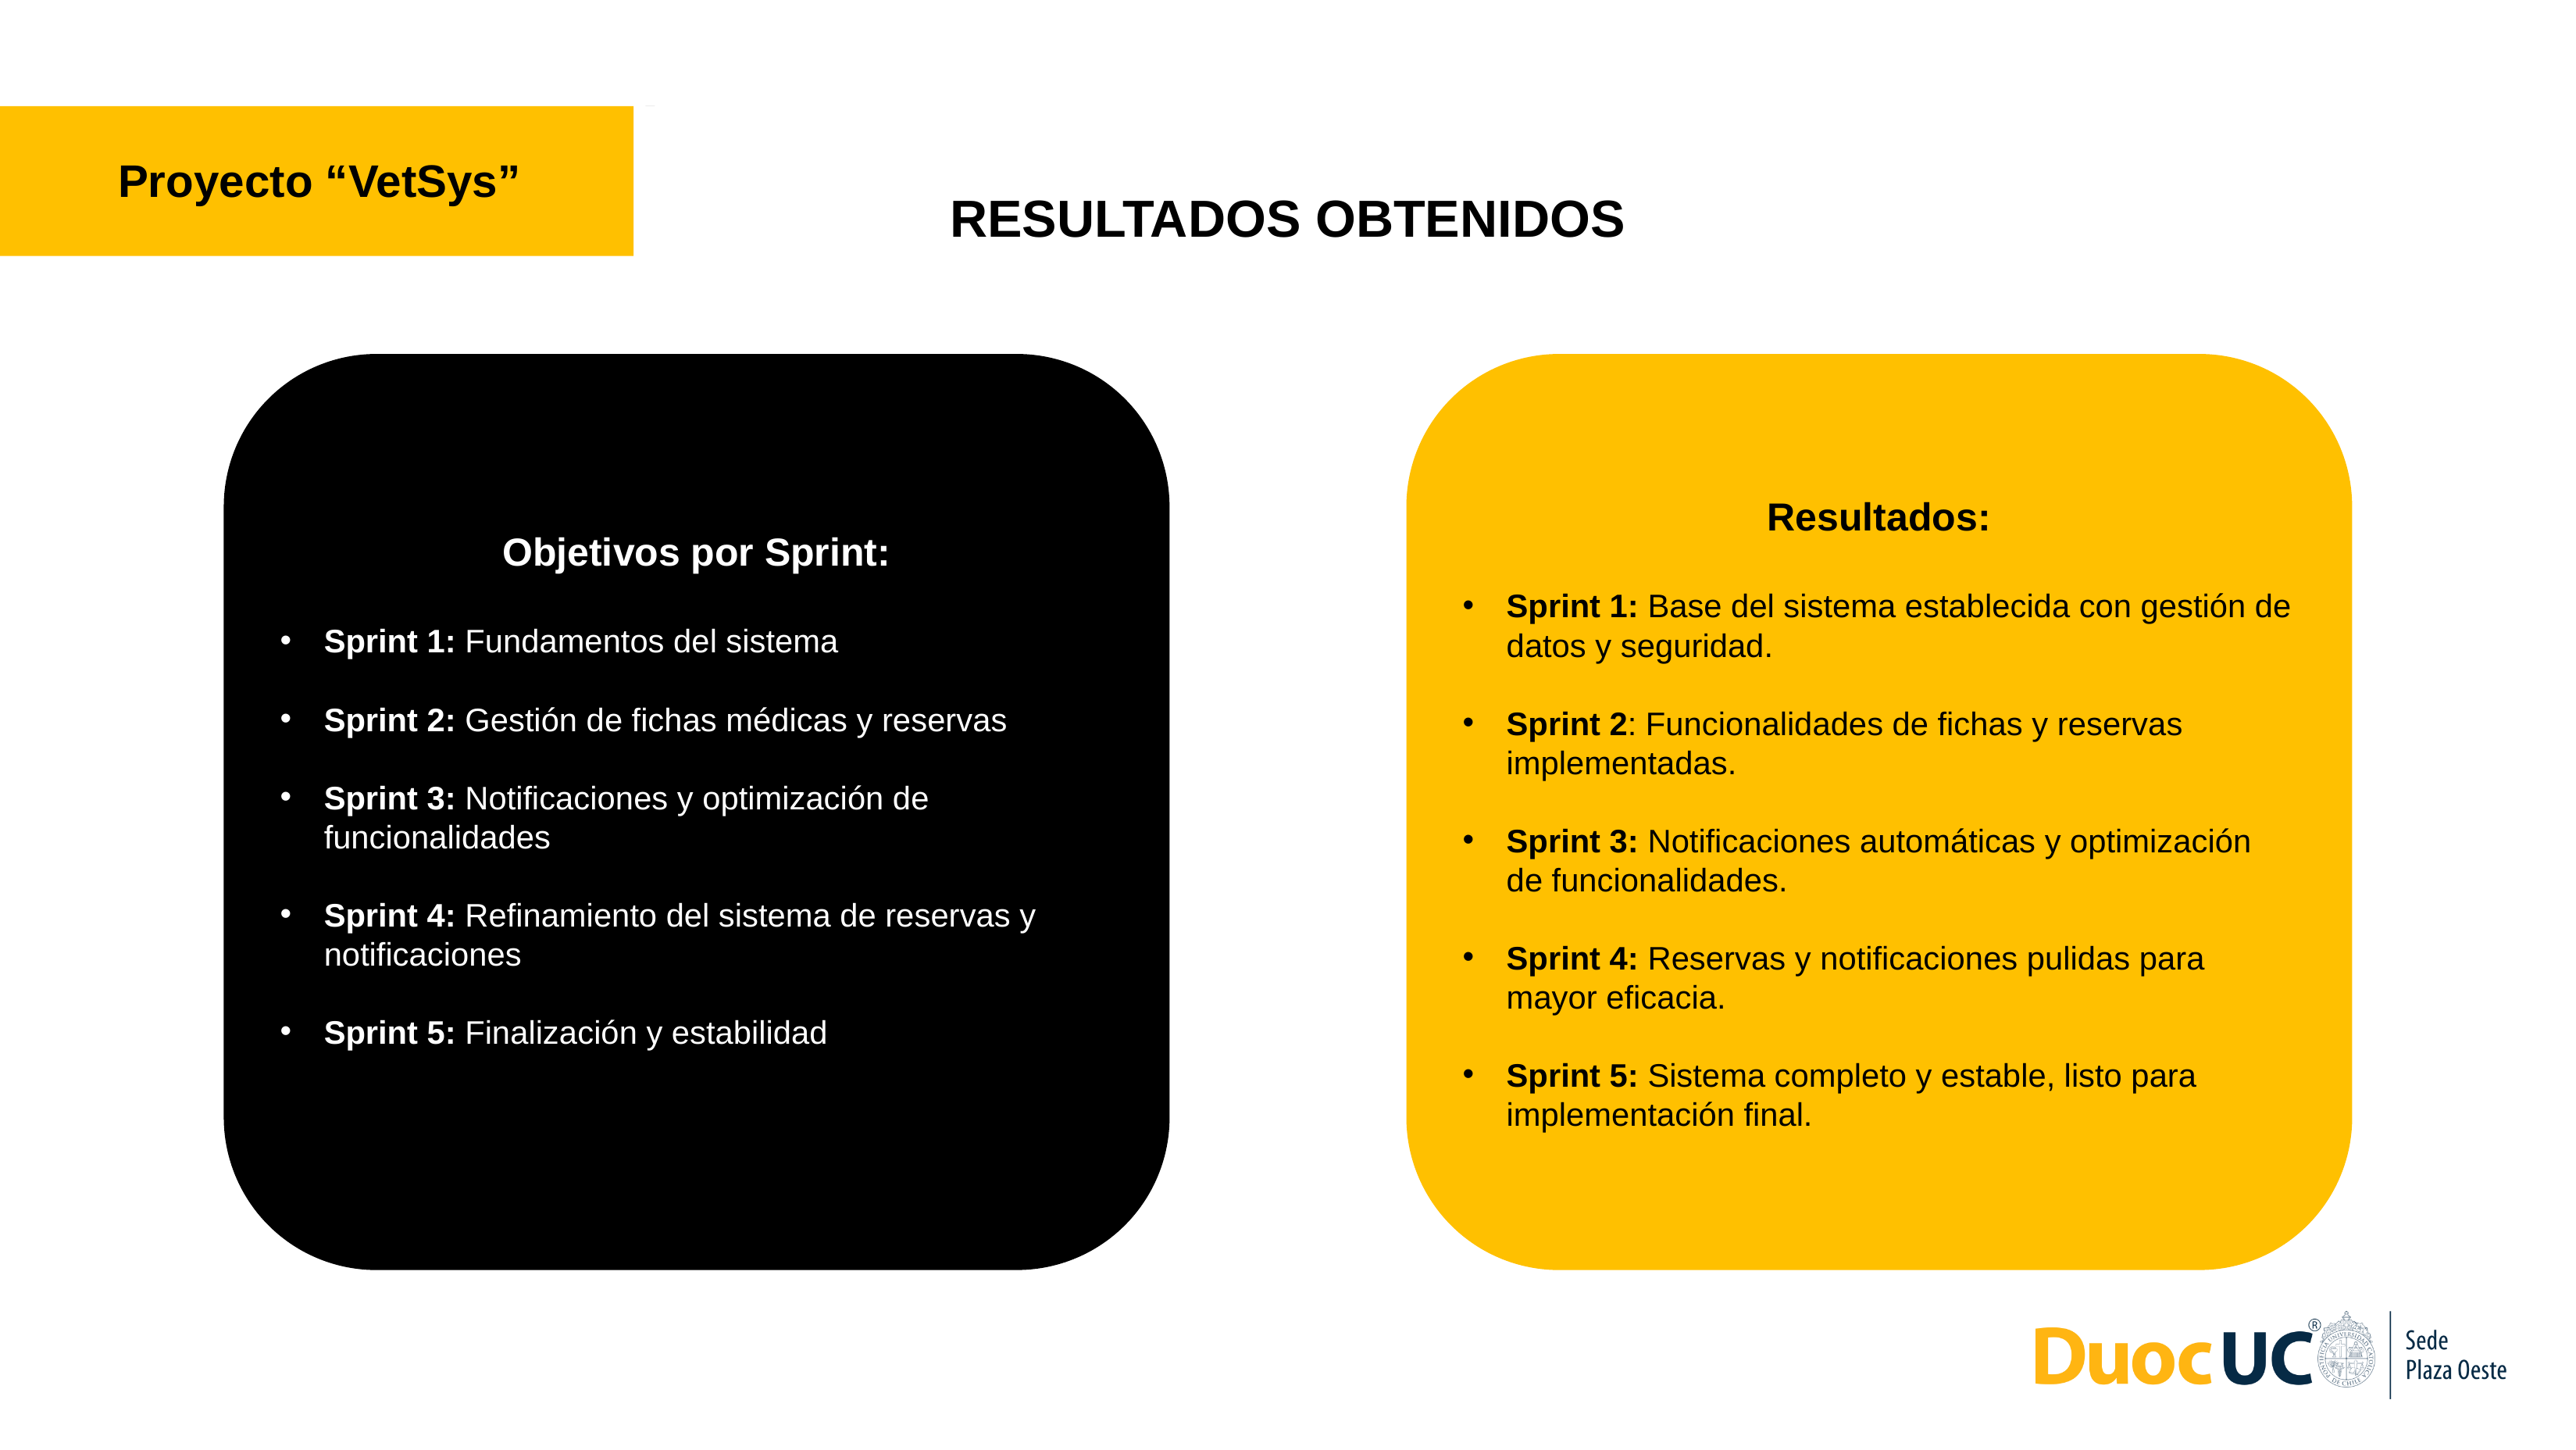

Proyecto “VetSys”
RESULTADOS OBTENIDOS
Objetivos por Sprint:

Sprint 1: Fundamentos del sistema

Sprint 2: Gestión de fichas médicas y reservas

Sprint 3: Notificaciones y optimización de funcionalidades

Sprint 4: Refinamiento del sistema de reservas y notificaciones

Sprint 5: Finalización y estabilidad

Resultados:

Sprint 1: Base del sistema establecida con gestión de datos y seguridad.

Sprint 2: Funcionalidades de fichas y reservas implementadas.

Sprint 3: Notificaciones automáticas y optimización de funcionalidades.

Sprint 4: Reservas y notificaciones pulidas para mayor eficacia.

Sprint 5: Sistema completo y estable, listo para implementación final.